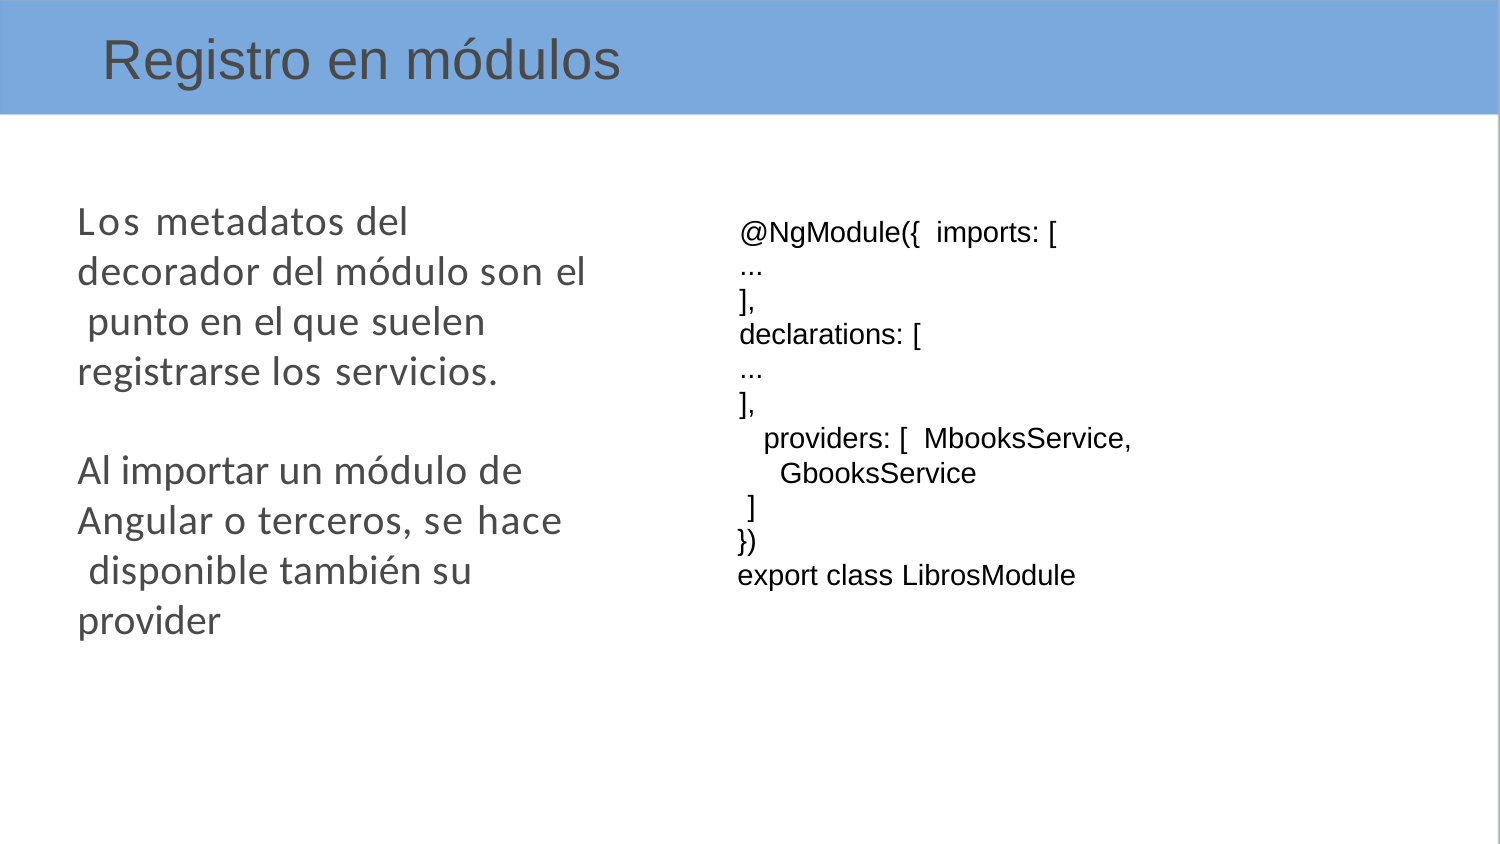

# Registro en módulos
Los metadatos del  decorador del módulo son el  punto en el que suelen  registrarse los servicios.

Al importar un módulo de  Angular o terceros, se hace  disponible también su  provider
@NgModule({  imports: [
...
],
declarations: [
...
],
providers: [  MbooksService,  GbooksService
]
})
export class LibrosModule